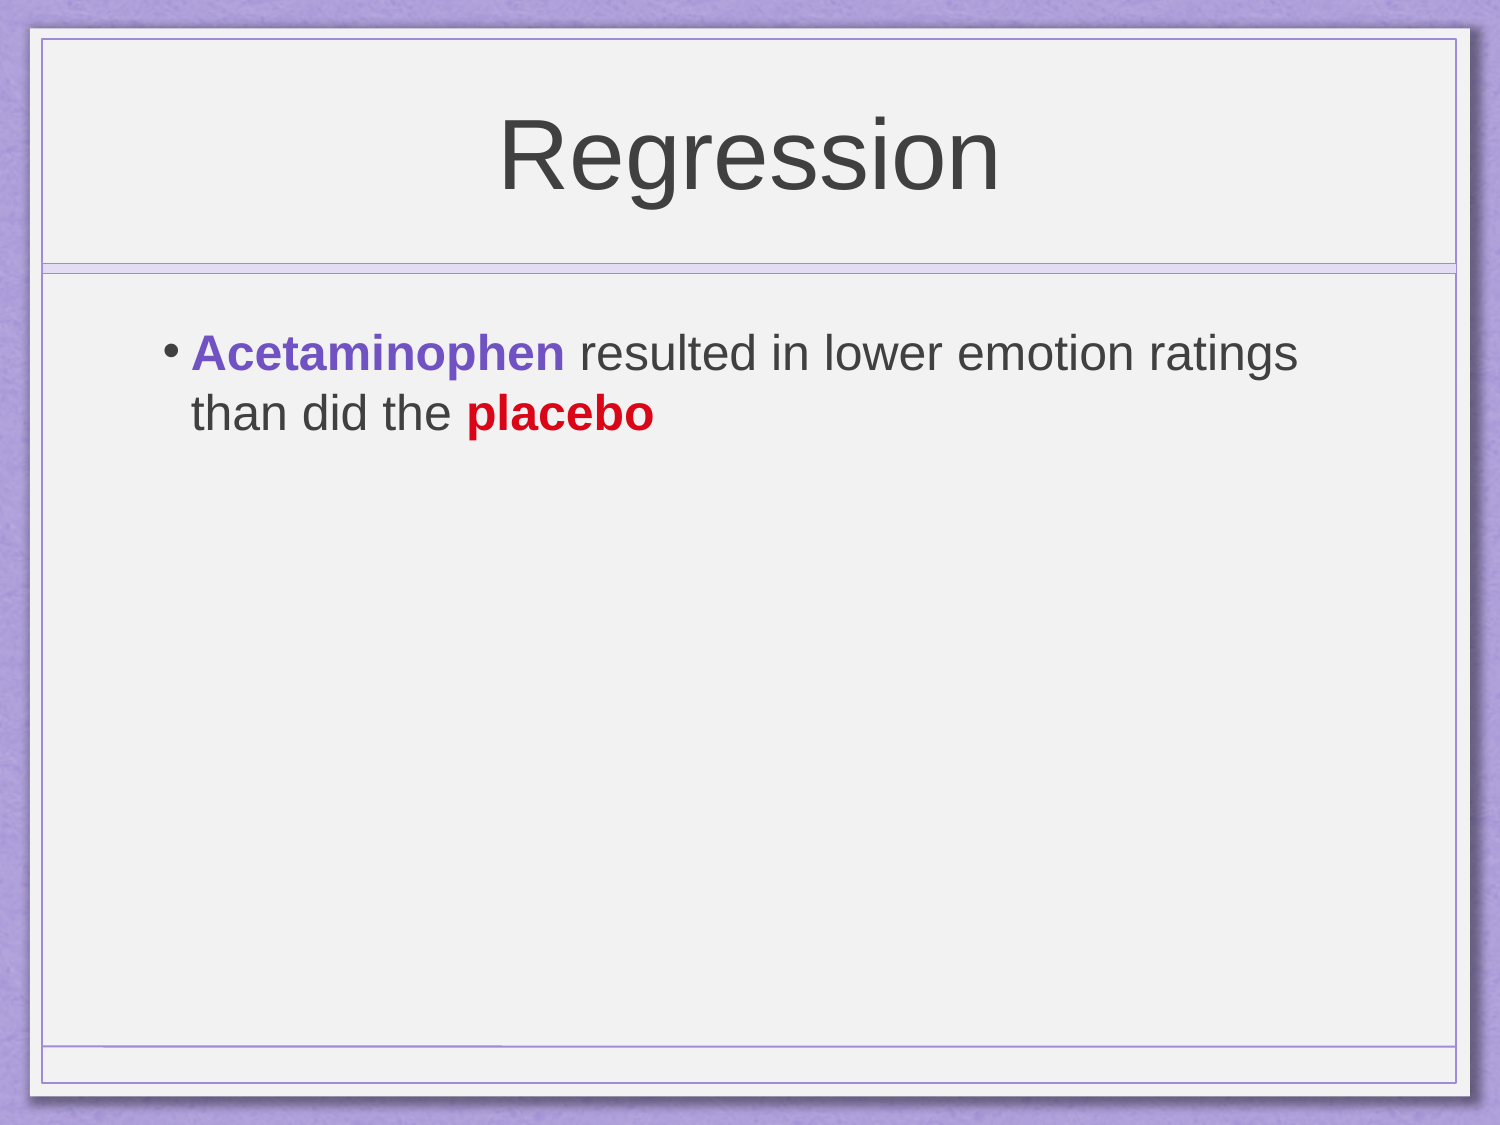

# Regression
Acetaminophen resulted in lower emotion ratings than did the placebo